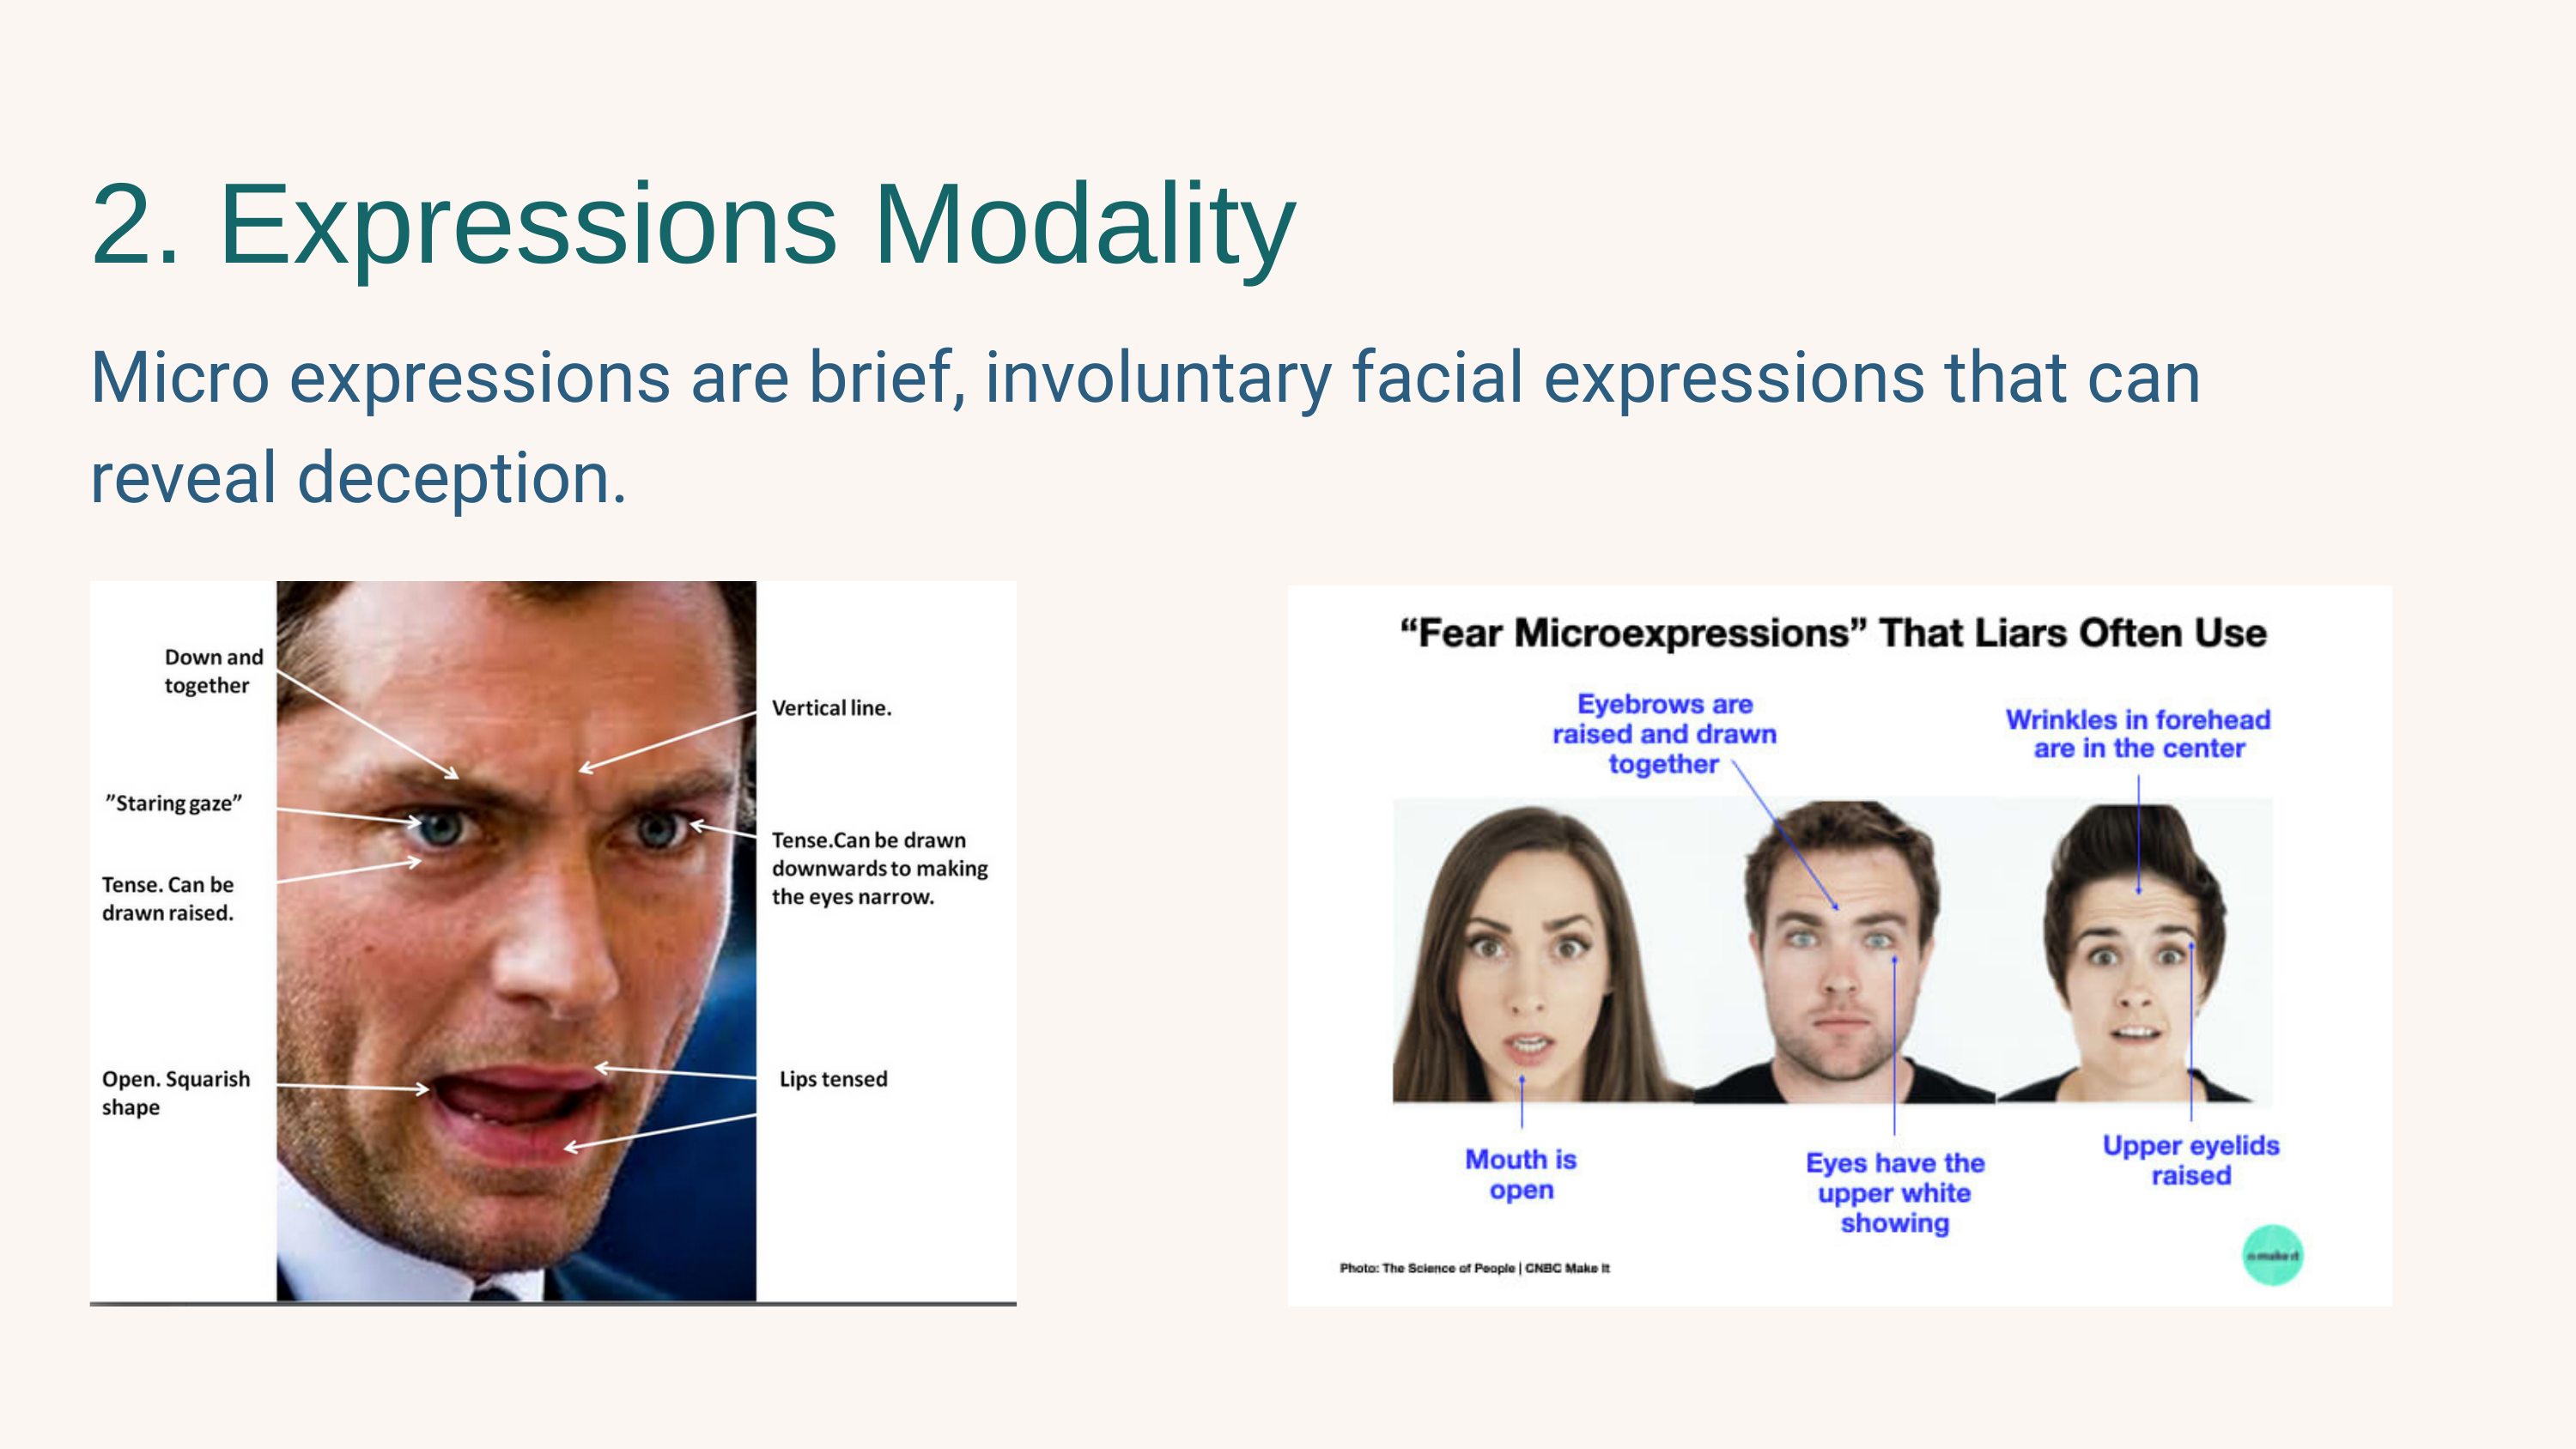

2. Expressions Modality
Micro expressions are brief, involuntary facial expressions that can reveal deception.